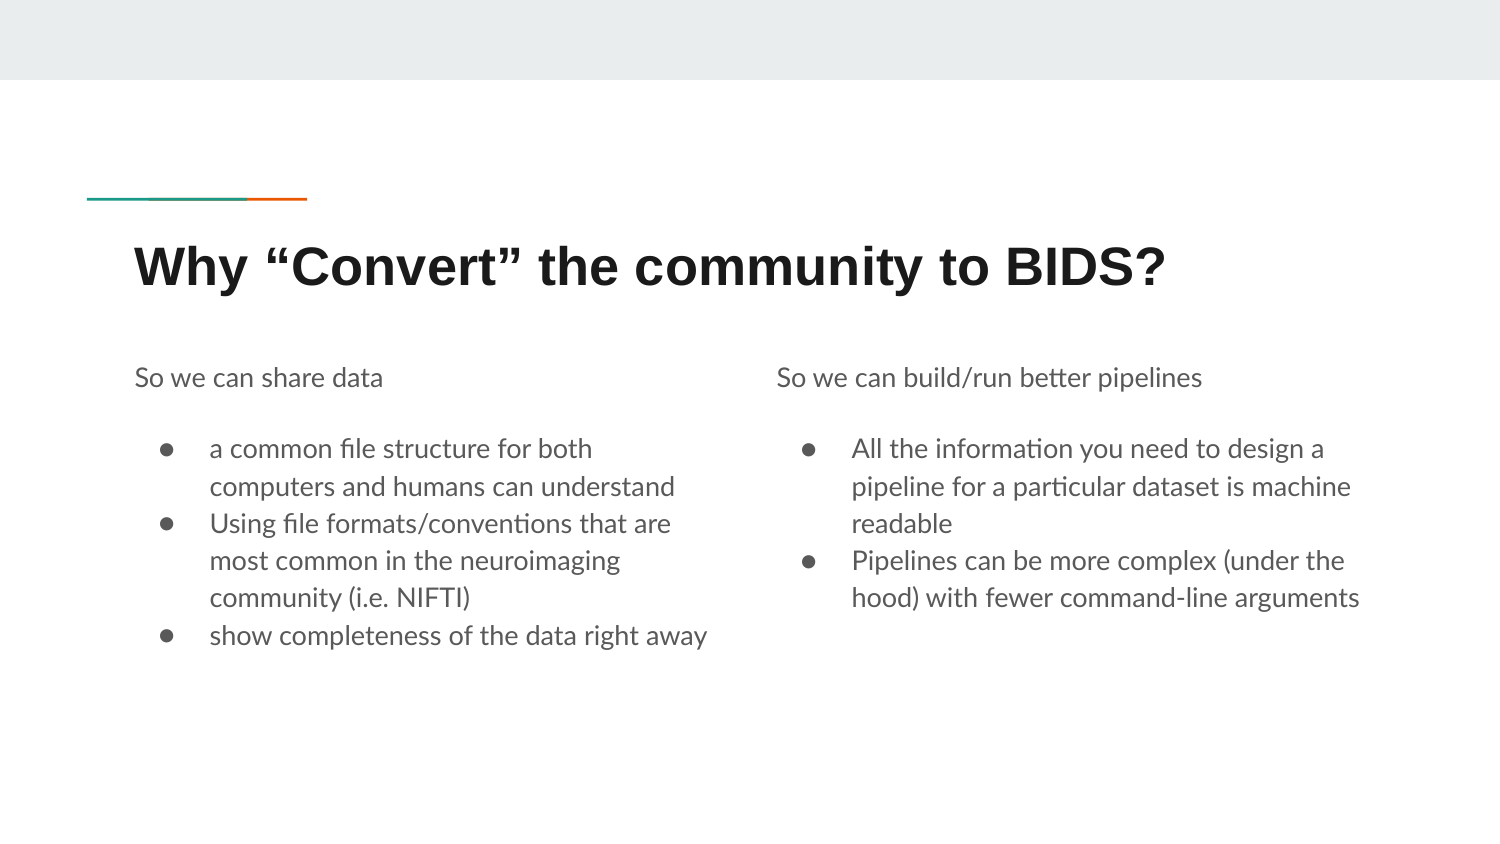

# Why “Convert” the community to BIDS?
So we can share data
a common file structure for both computers and humans can understand
Using file formats/conventions that are most common in the neuroimaging community (i.e. NIFTI)
show completeness of the data right away

So we can build/run better pipelines
All the information you need to design a pipeline for a particular dataset is machine readable
Pipelines can be more complex (under the hood) with fewer command-line arguments